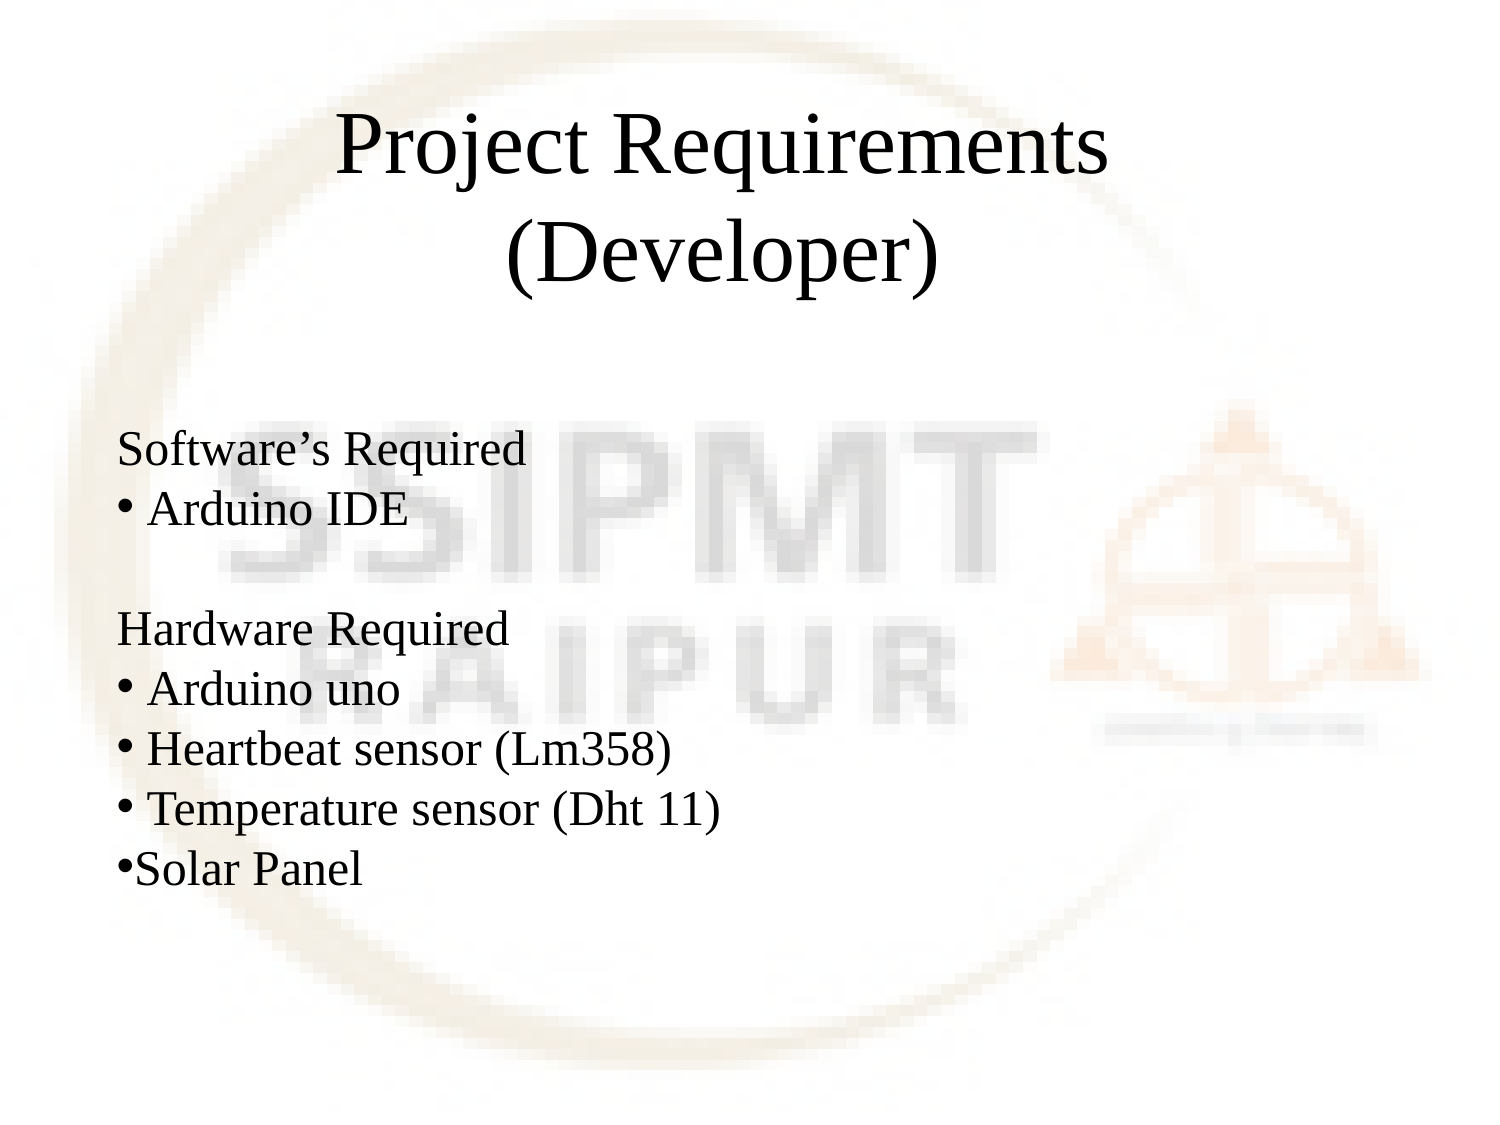

# Project Requirements (Developer)
Software’s Required ​
 Arduino IDE​

Hardware Required​
 Arduino uno
 Heartbeat sensor (Lm358)
 Temperature sensor (Dht 11)
Solar Panel